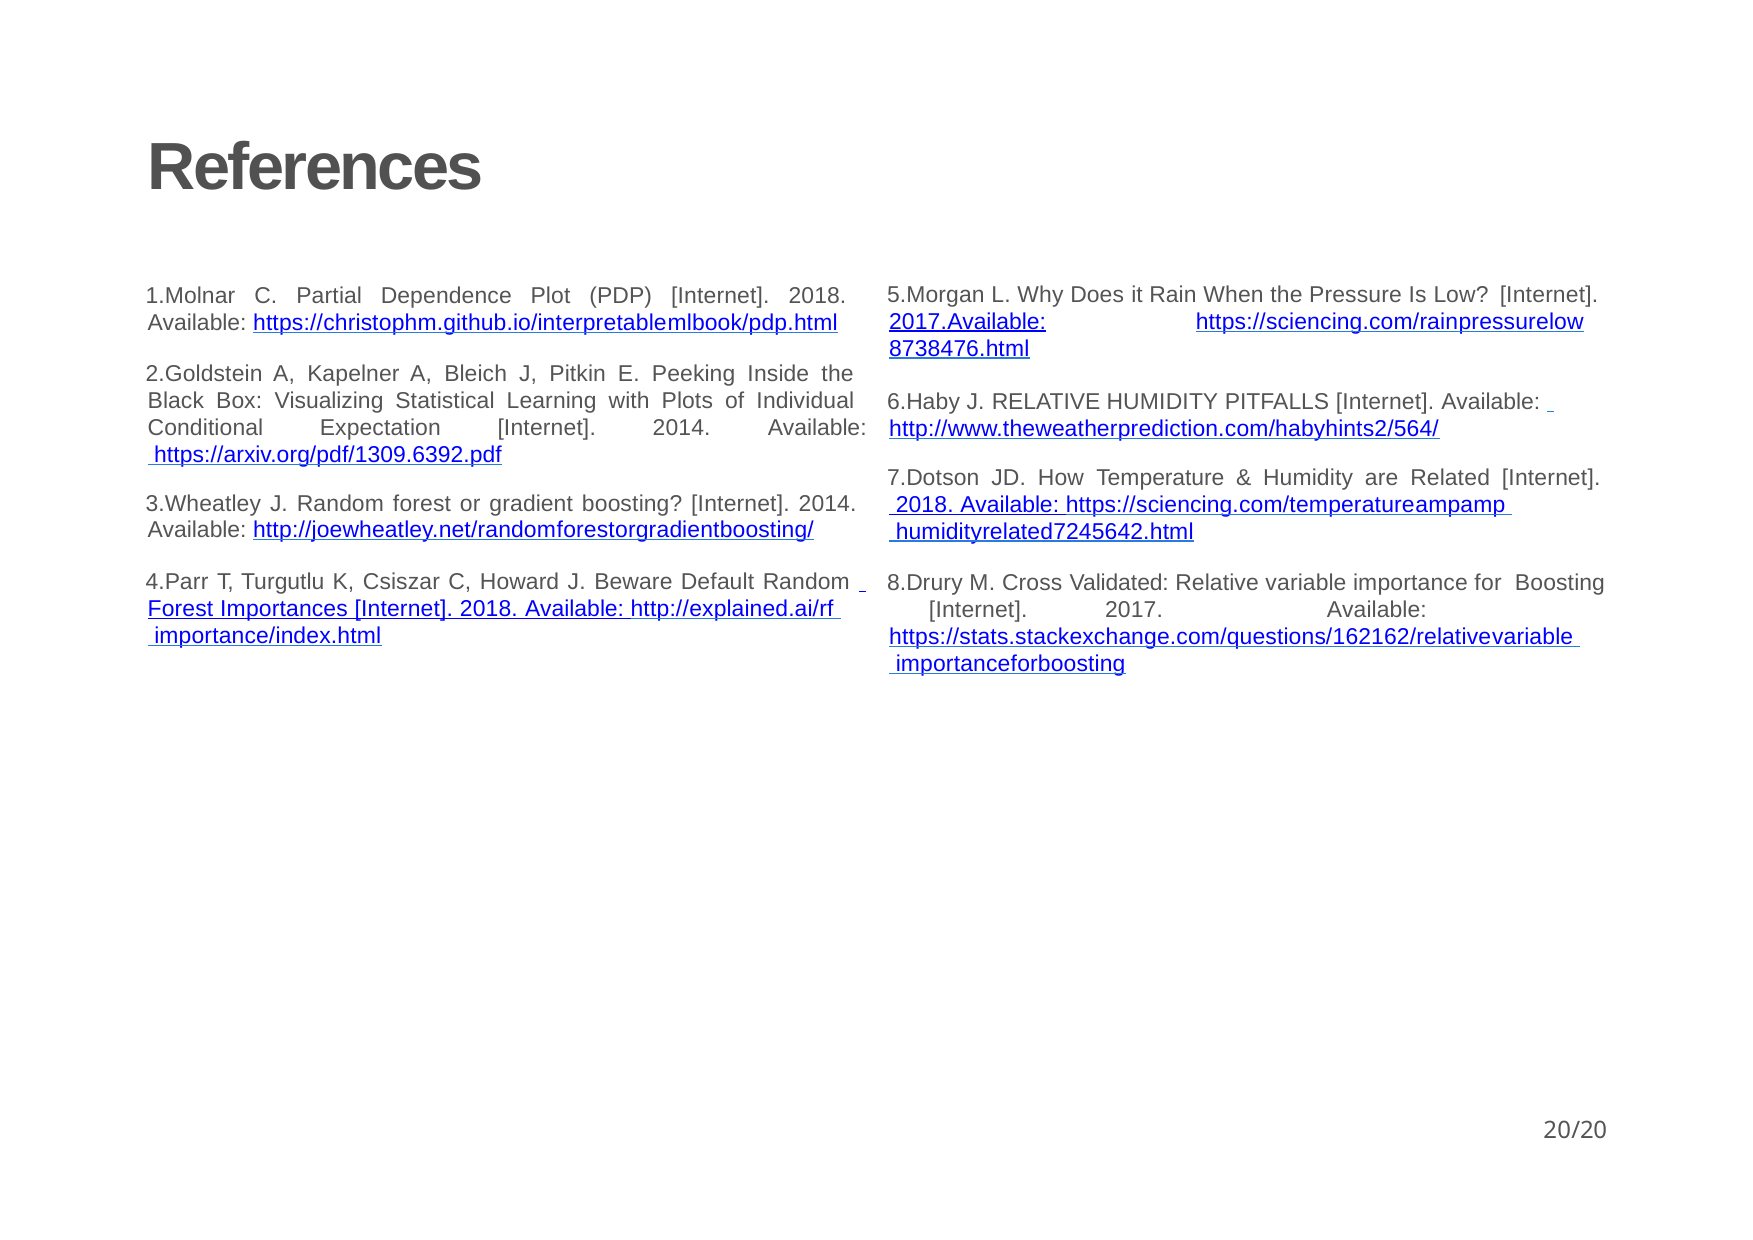

# References
Molnar C. Partial Dependence Plot (PDP) [Internet]. 2018.  Available: https://christophm.github.io/interpretable­ml­book/pdp.html

Goldstein A, Kapelner A, Bleich J, Pitkin E. Peeking Inside the  Black Box: Visualizing Statistical Learning with Plots of Individual  Conditional Expectation [Internet]. 2014. Available:  https://arxiv.org/pdf/1309.6392.pdf
Wheatley J. Random forest or gradient boosting? [Internet]. 2014.  Available: http://joewheatley.net/random­forest­or­gradient­boosting/

Parr T, Turgutlu K, Csiszar C, Howard J. Beware Default Random  Forest Importances [Internet]. 2018. Available: http://explained.ai/rf­  importance/index.html
Morgan L. Why Does it Rain When the Pressure Is Low? [Internet].
https://sciencing.com/rain­pressure­low­

Haby J. RELATIVE HUMIDITY PITFALLS [Internet]. Available:  http://www.theweatherprediction.com/habyhints2/564/
Dotson JD. How Temperature & Humidity are Related [Internet].  2018. Available: https://sciencing.com/temperature­ampamp­  humidity­related­7245642.html

Drury M. Cross Validated: Relative variable importance for  Boosting	[Internet].	2017.	Available:  https://stats.stackexchange.com/questions/162162/relative­variable­  importance­for­boosting
2017.	Available:
8738476.html
20/20